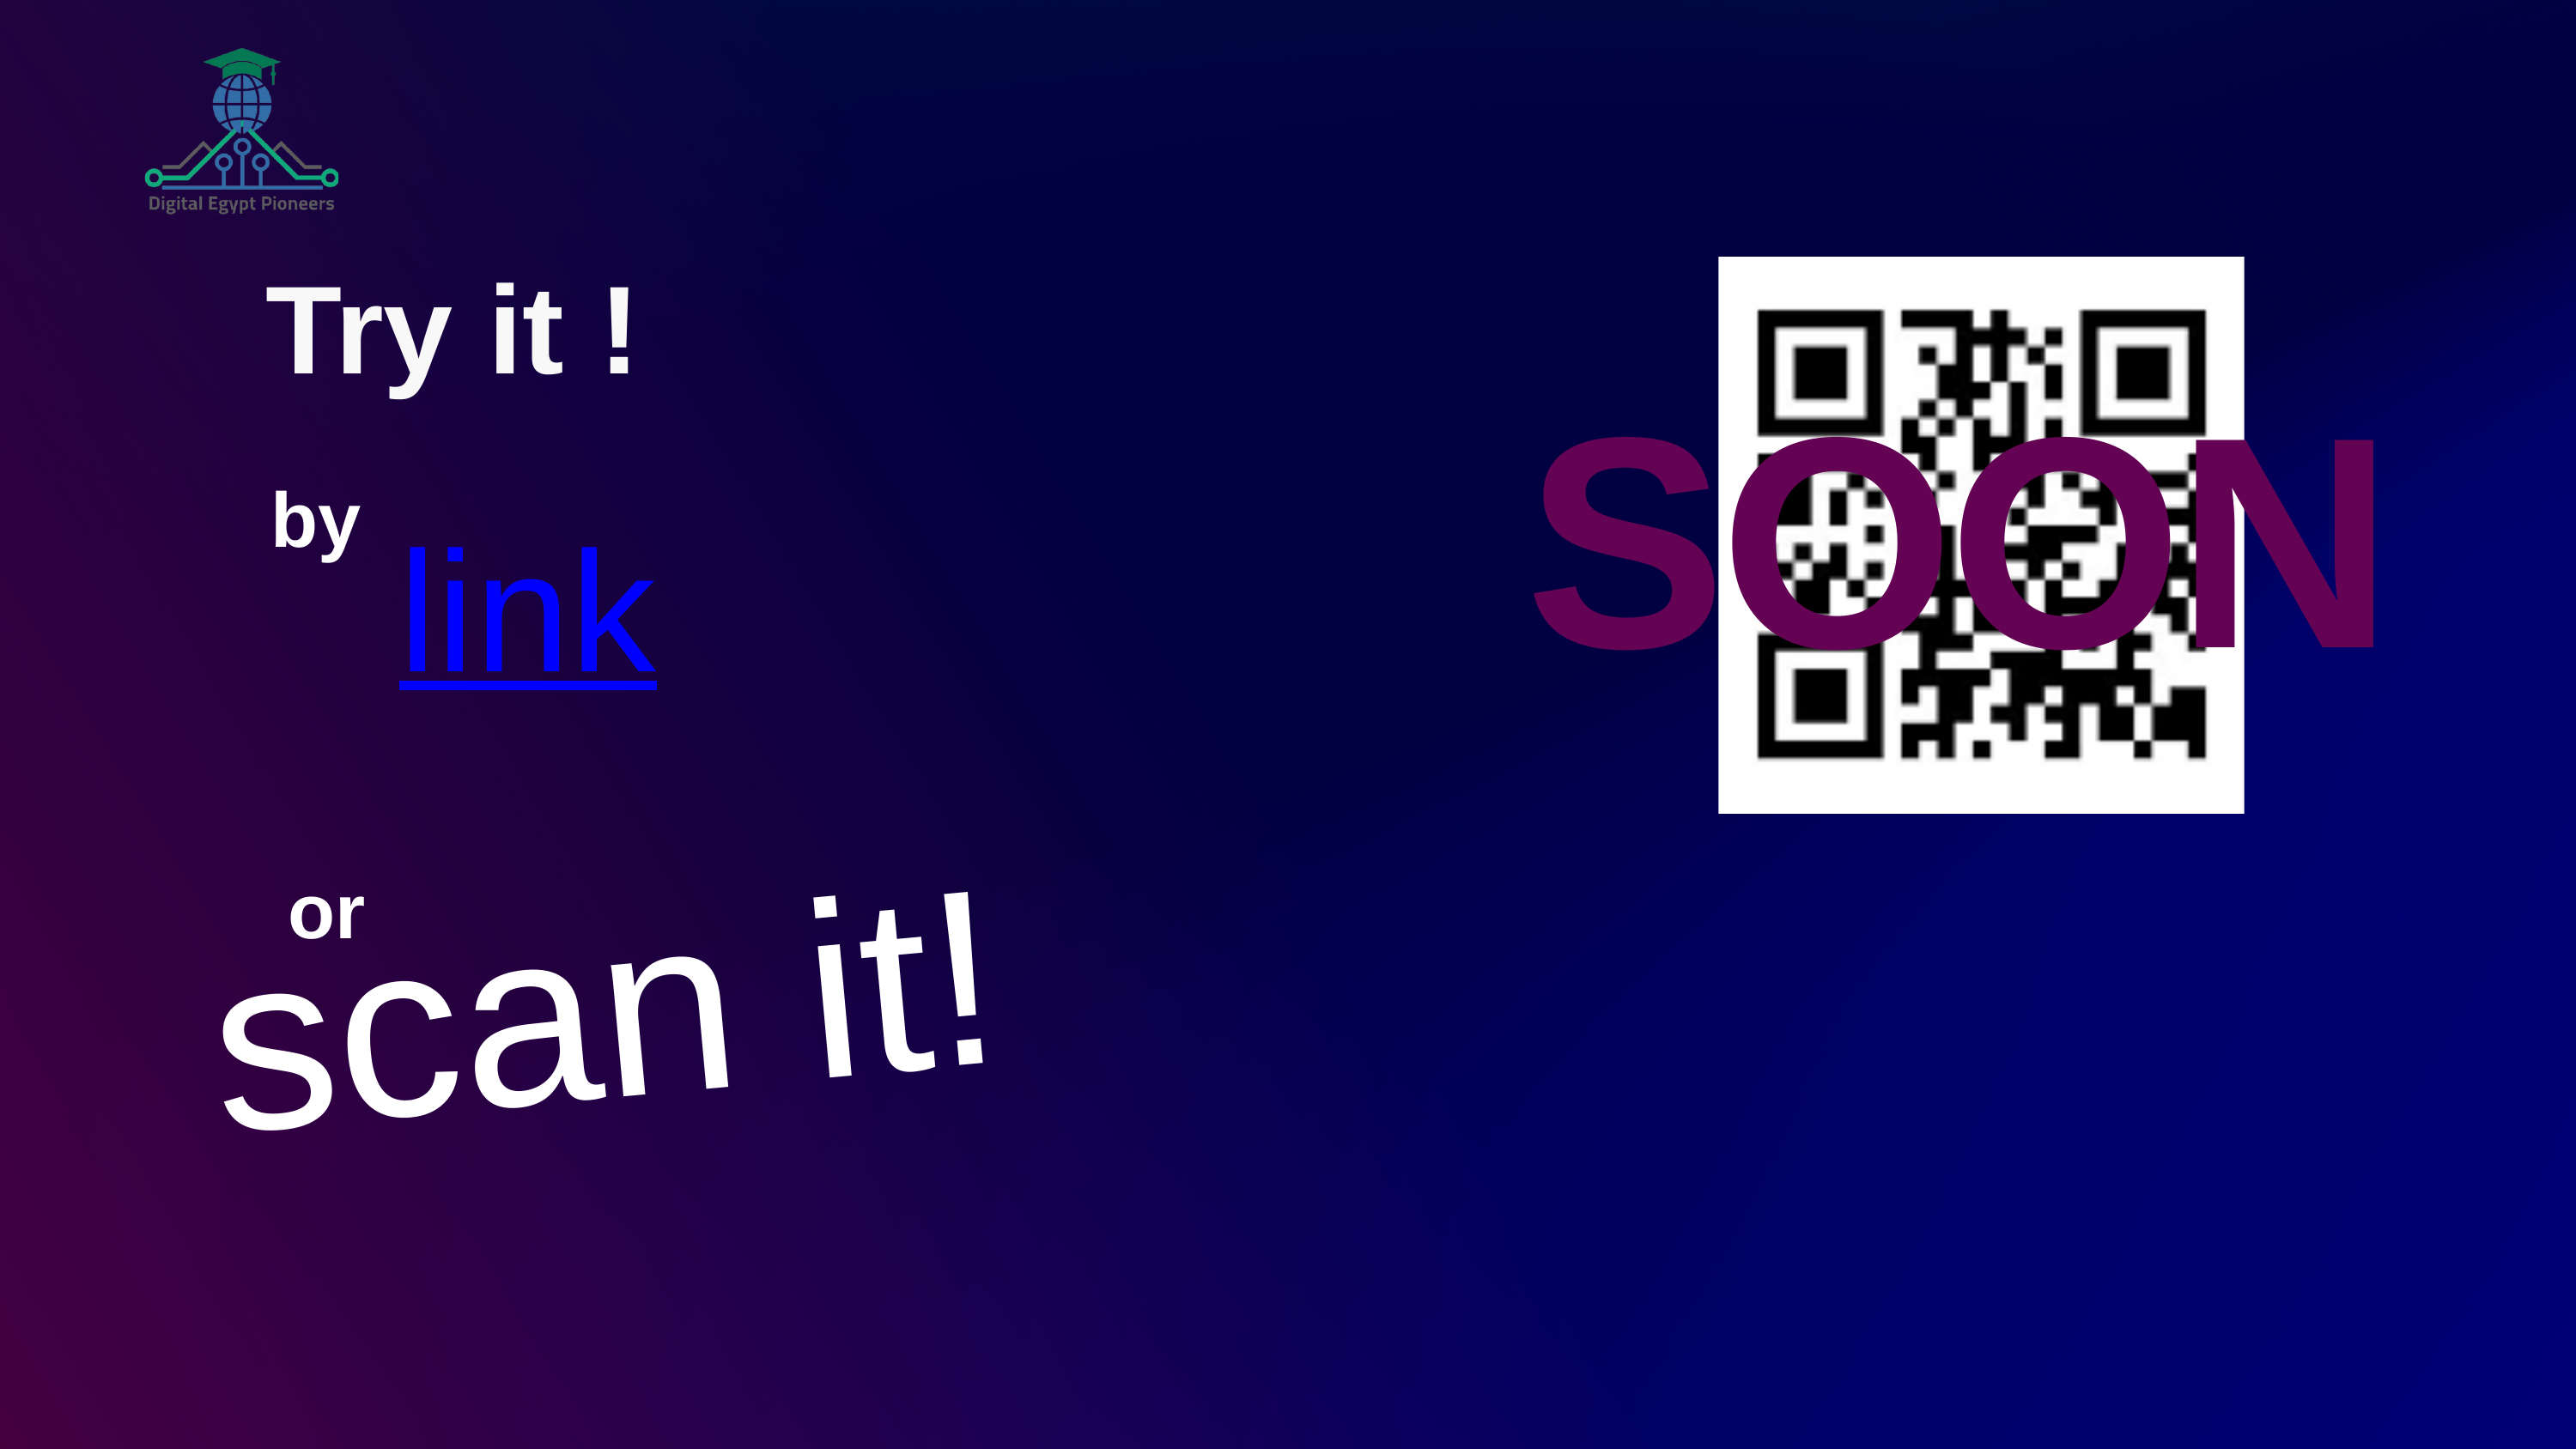

Try it !

SOON
by
link
or
scan it!